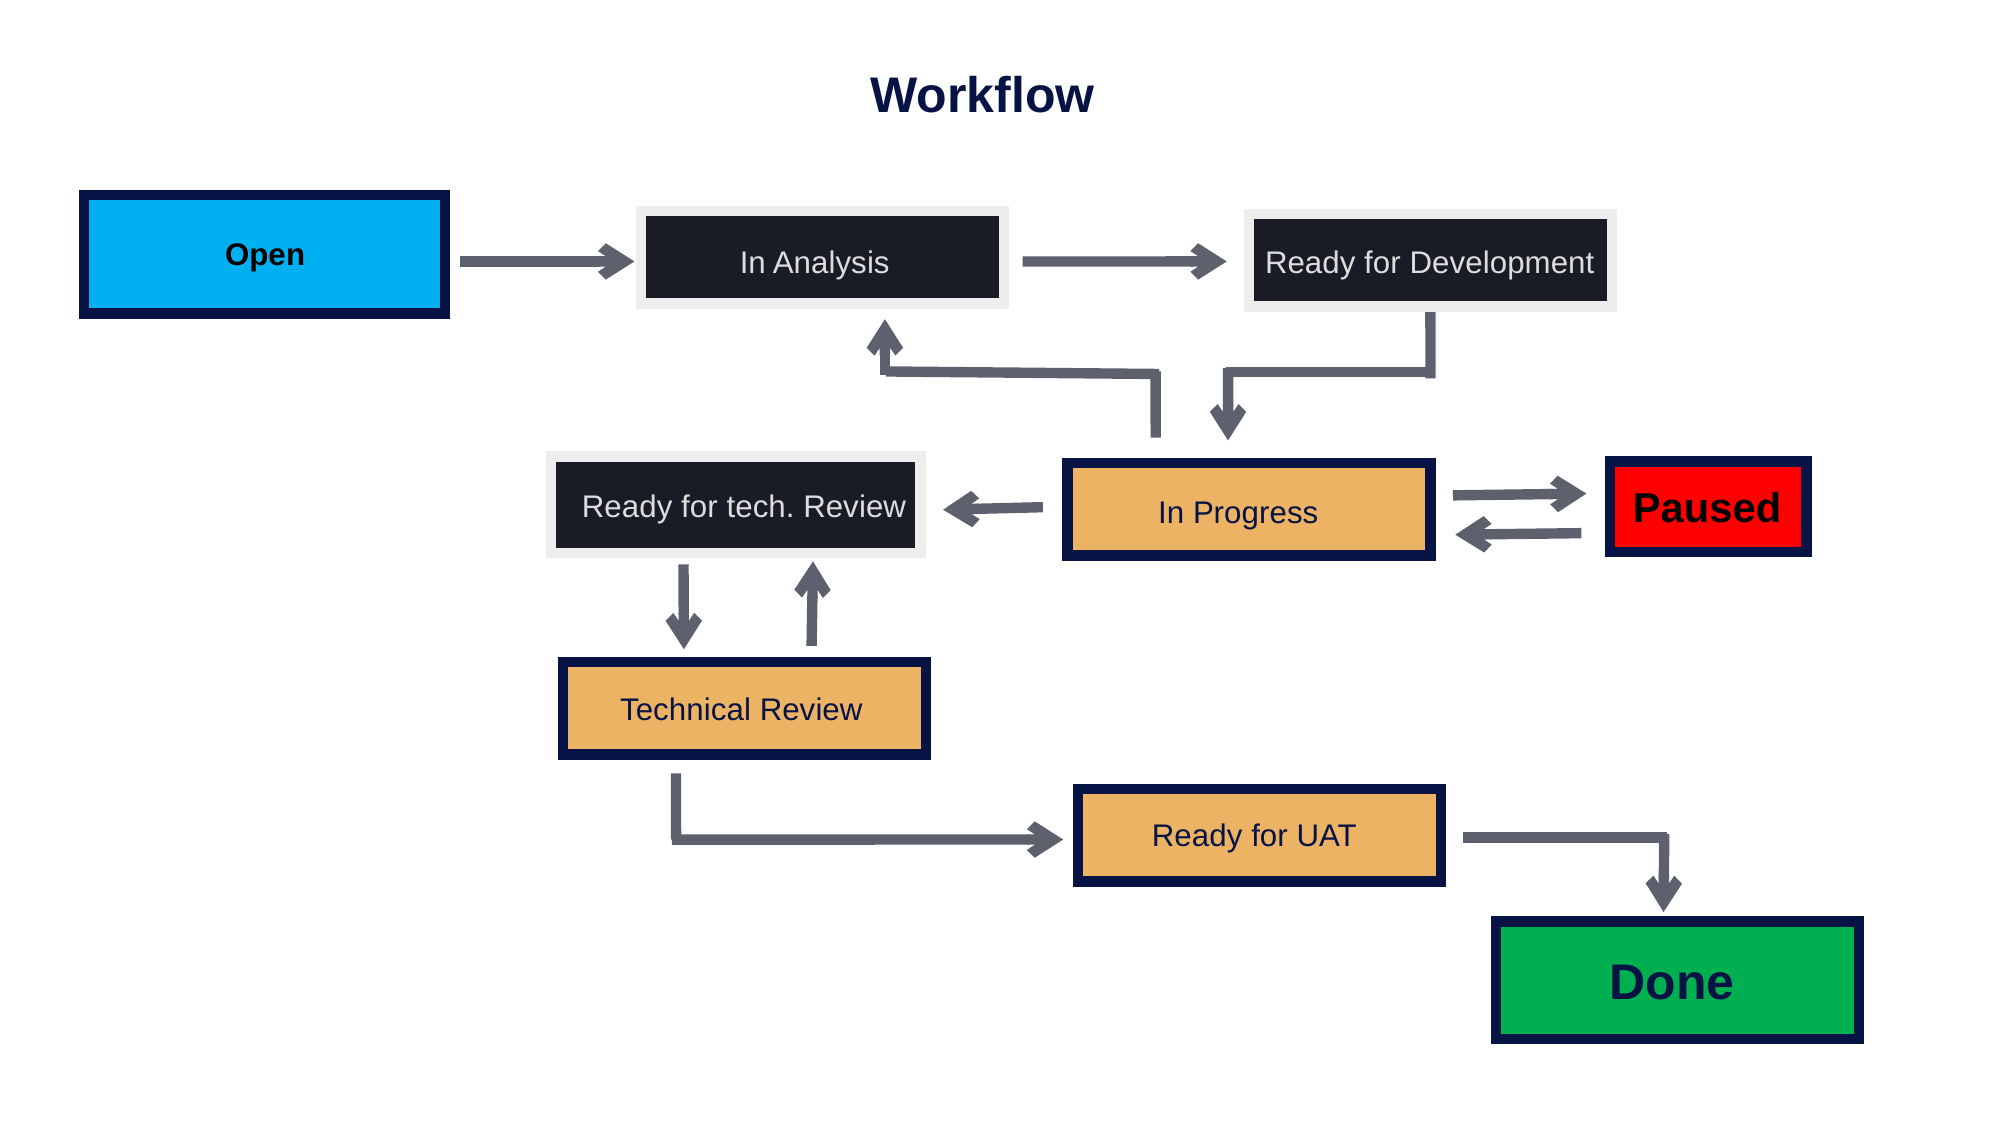

Strategy Map
Workflow

Open
In Analysis
Ready for Development

Paused
Ready for tech. Review
In Progress

Technical Review

Ready for UAT

Done